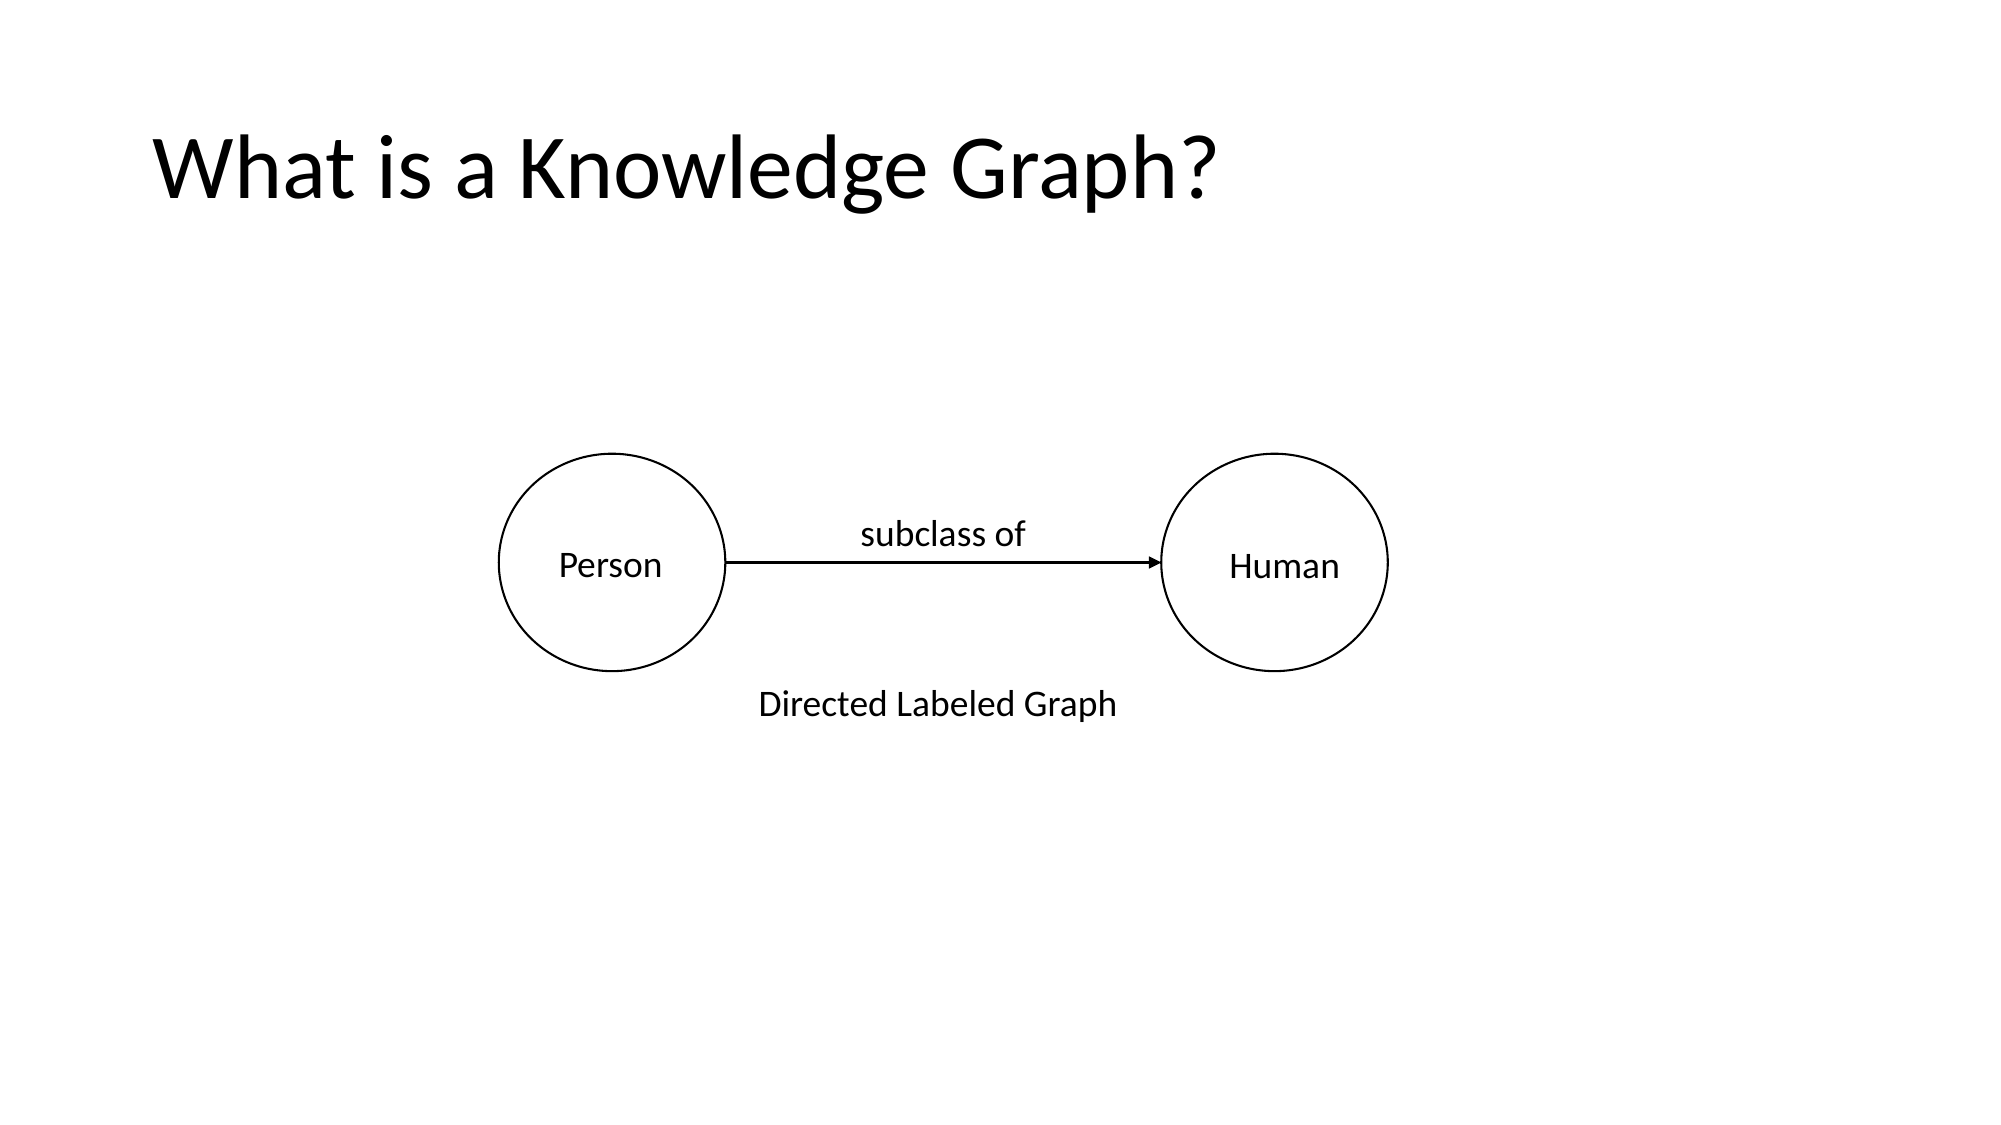

# What is a Knowledge Graph?

subclass of
Person
Human
Directed Labeled Graph